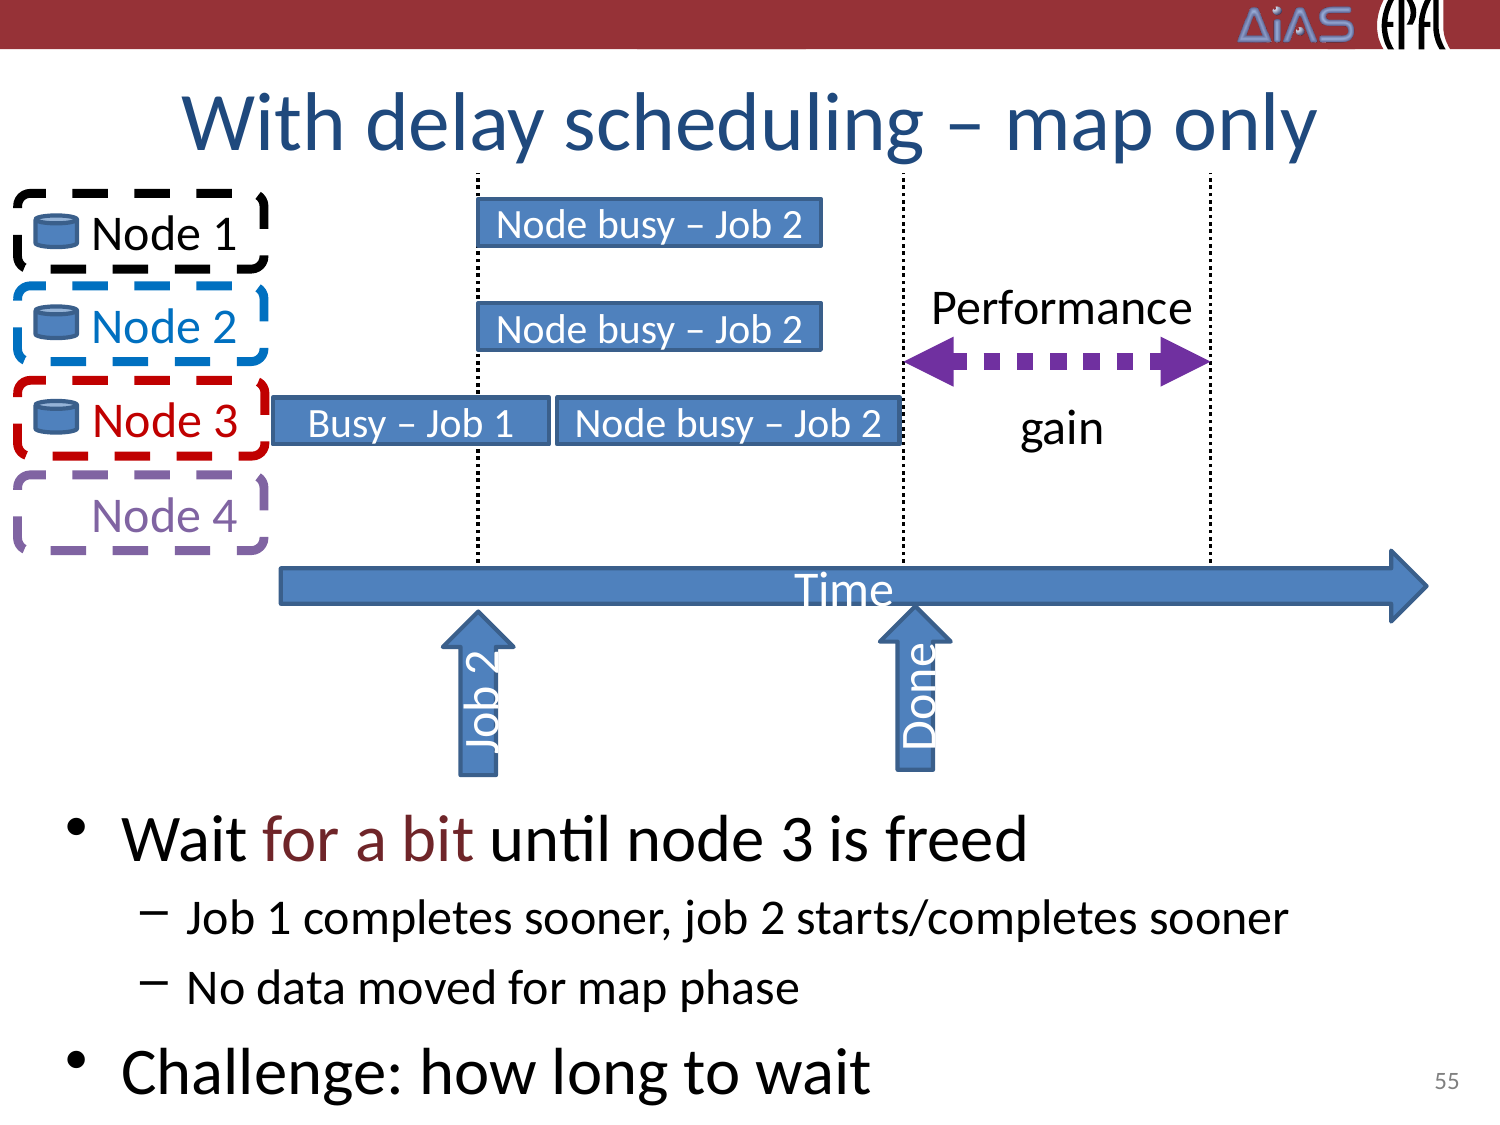

# With delay scheduling – map only
Node 1

Node busy – Job 2

Performance

gain
Node 2

Node busy – Job 2

Node 3

Busy – Job 1
Node busy – Job 2

Node 4

Time
Done
Job 2
Wait for a bit until node 3 is freed
Job 1 completes sooner, job 2 starts/completes sooner
No data moved for map phase
Challenge: how long to wait
55